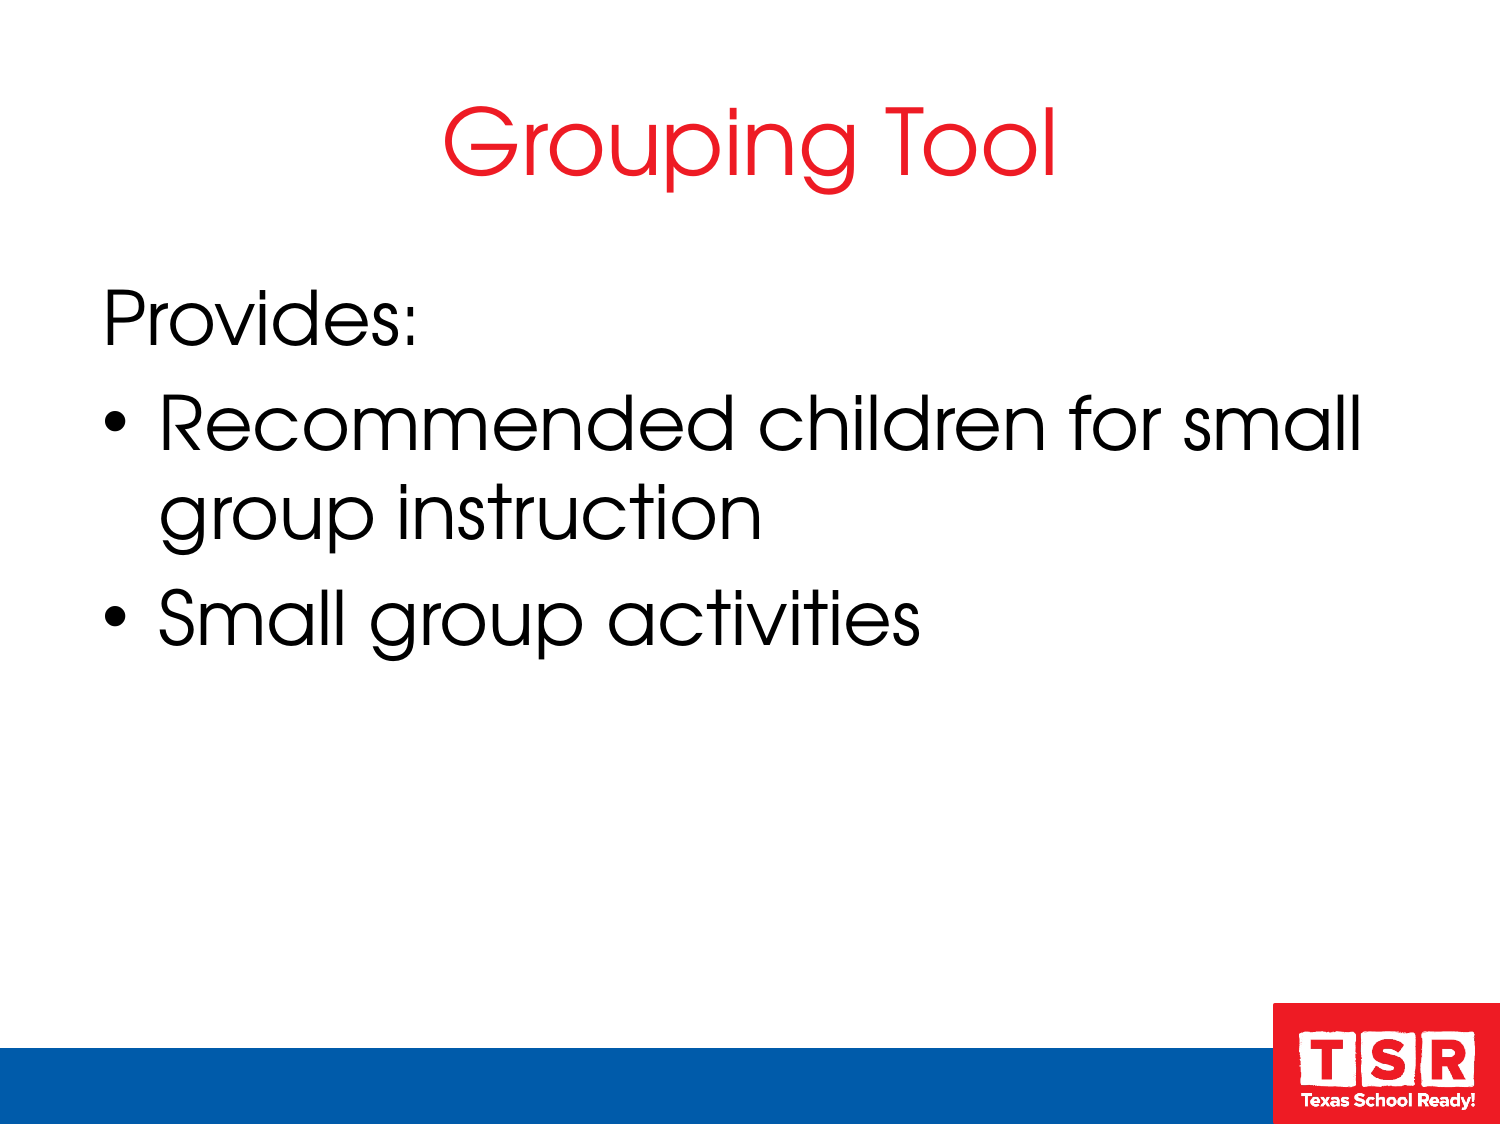

# Grouping Tool
Provides:
Recommended children for small group instruction
Small group activities